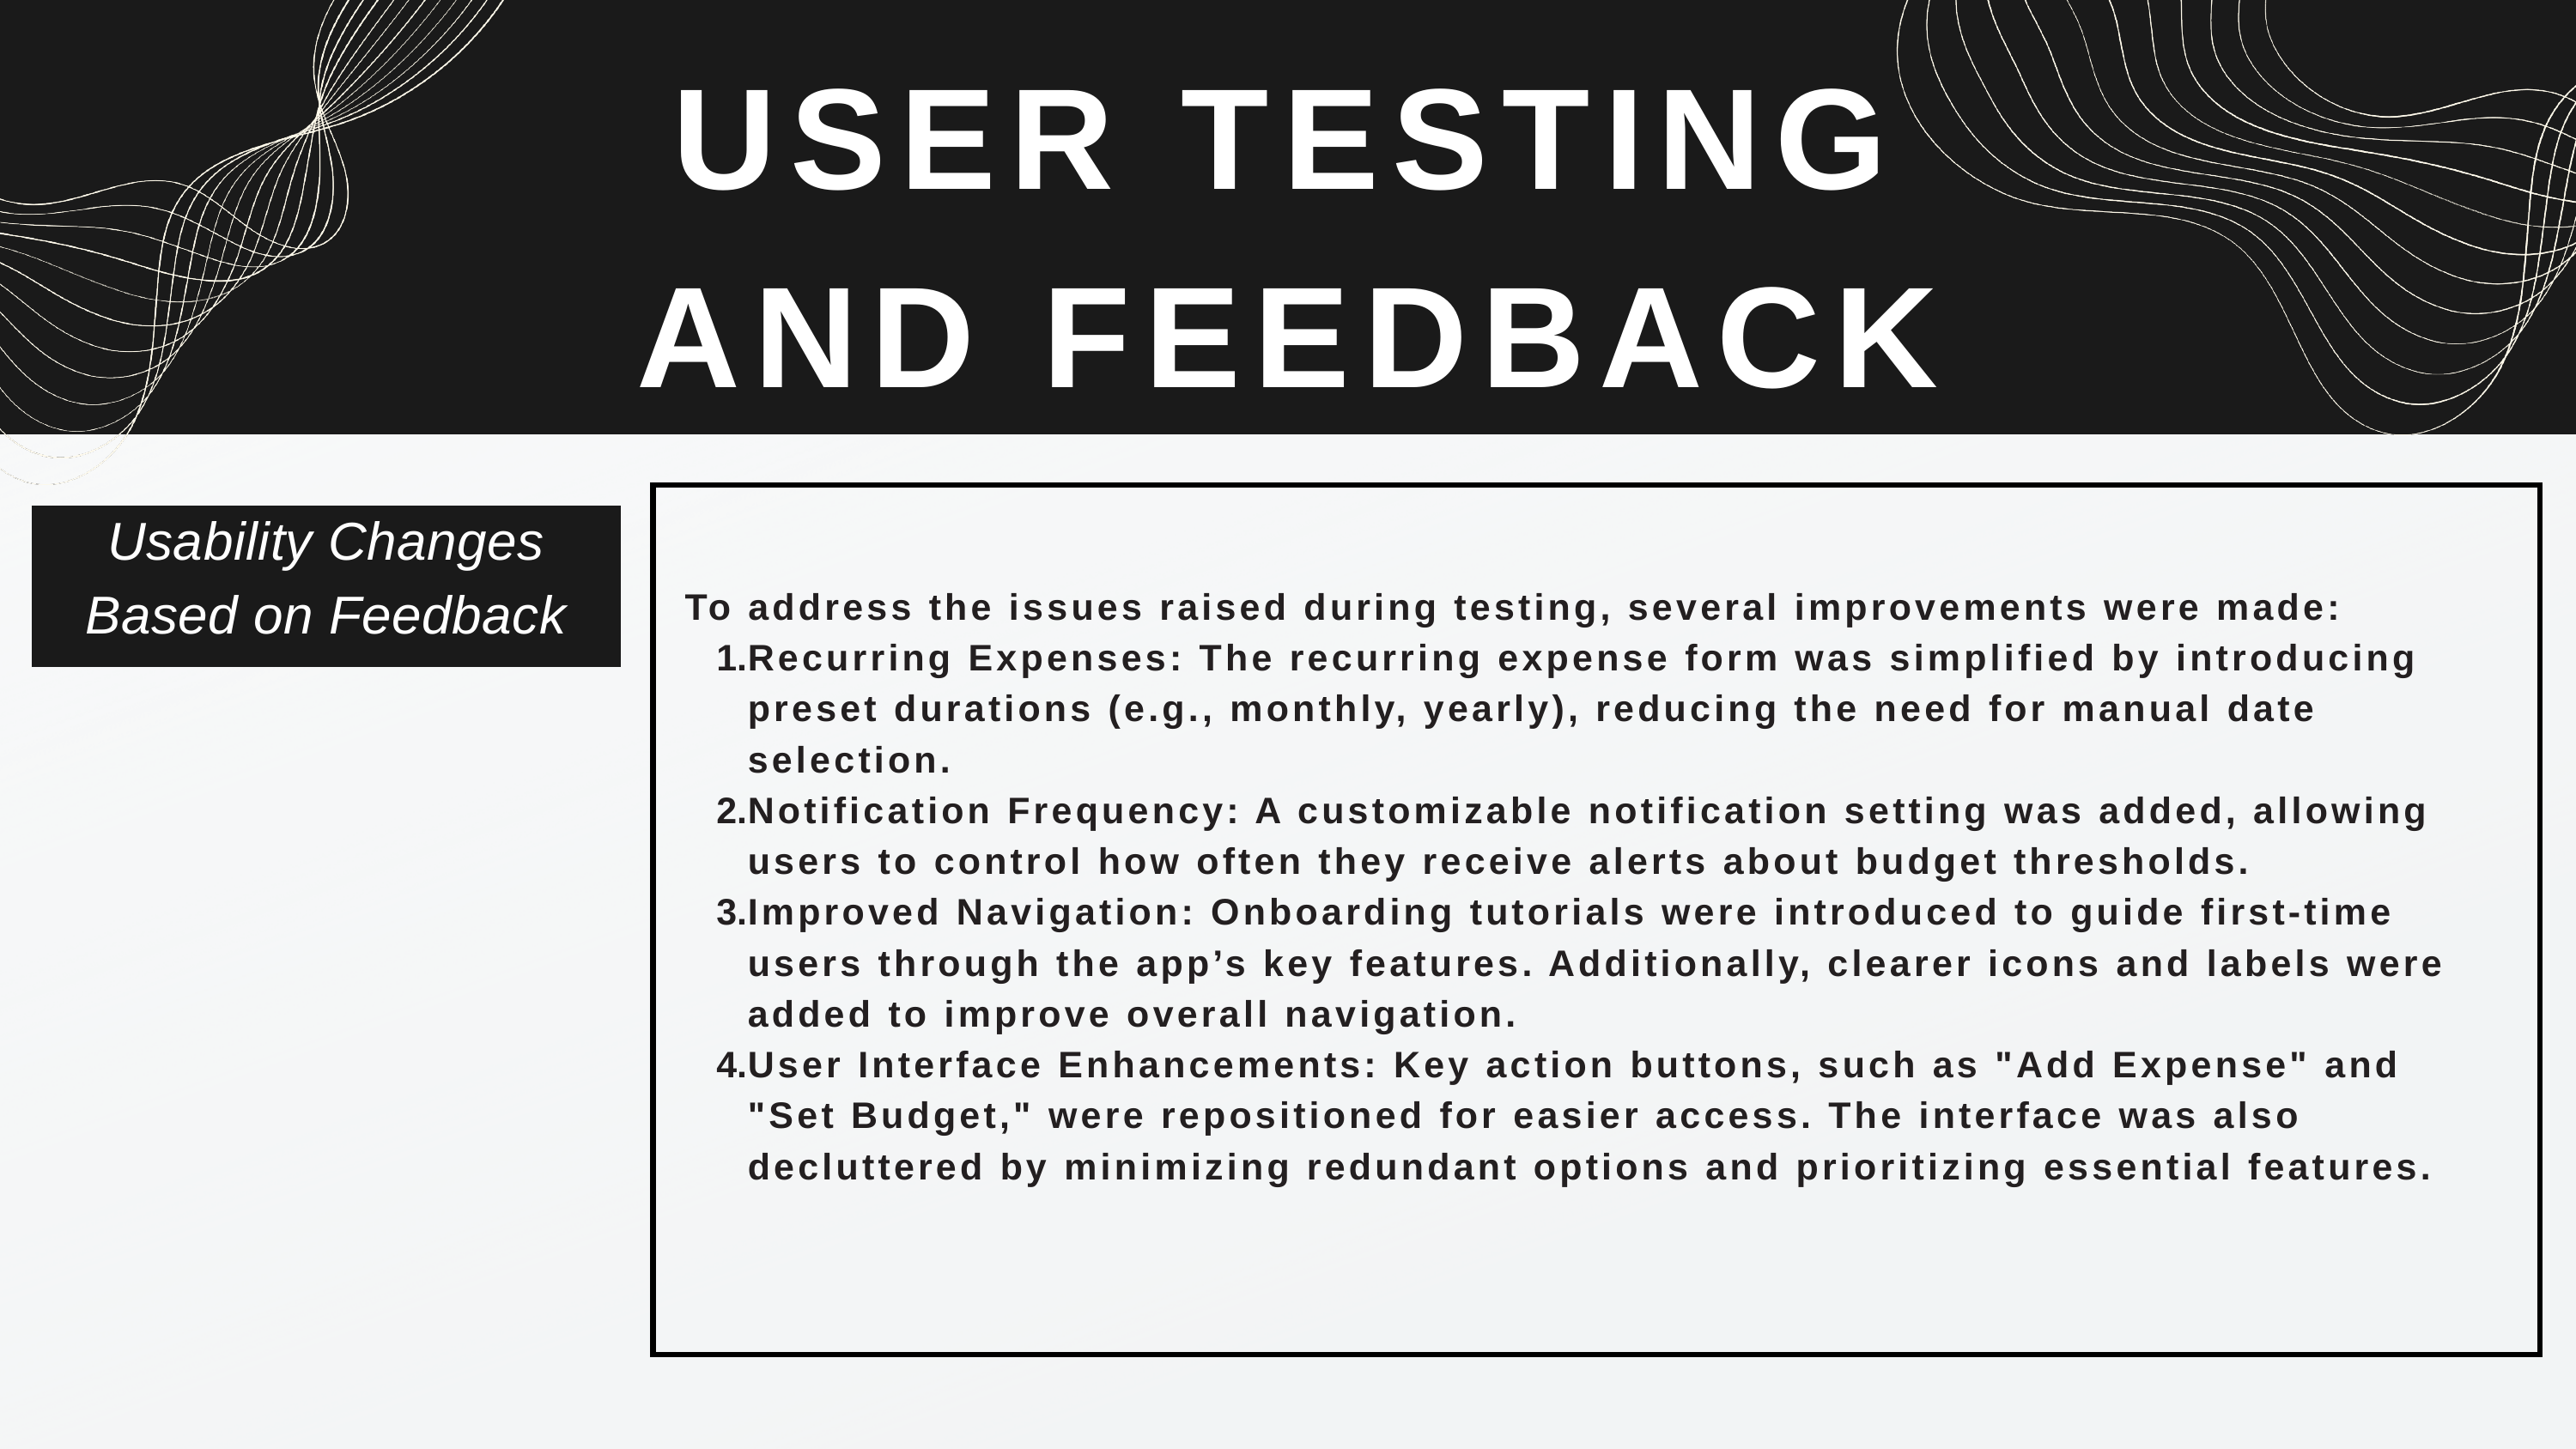

USER TESTING AND FEEDBACK

Usability Changes Based on Feedback

To address the issues raised during testing, several improvements were made:
Recurring Expenses: The recurring expense form was simplified by introducing preset durations (e.g., monthly, yearly), reducing the need for manual date selection.
Notification Frequency: A customizable notification setting was added, allowing users to control how often they receive alerts about budget thresholds.
Improved Navigation: Onboarding tutorials were introduced to guide first-time users through the app’s key features. Additionally, clearer icons and labels were added to improve overall navigation.
User Interface Enhancements: Key action buttons, such as "Add Expense" and "Set Budget," were repositioned for easier access. The interface was also decluttered by minimizing redundant options and prioritizing essential features.